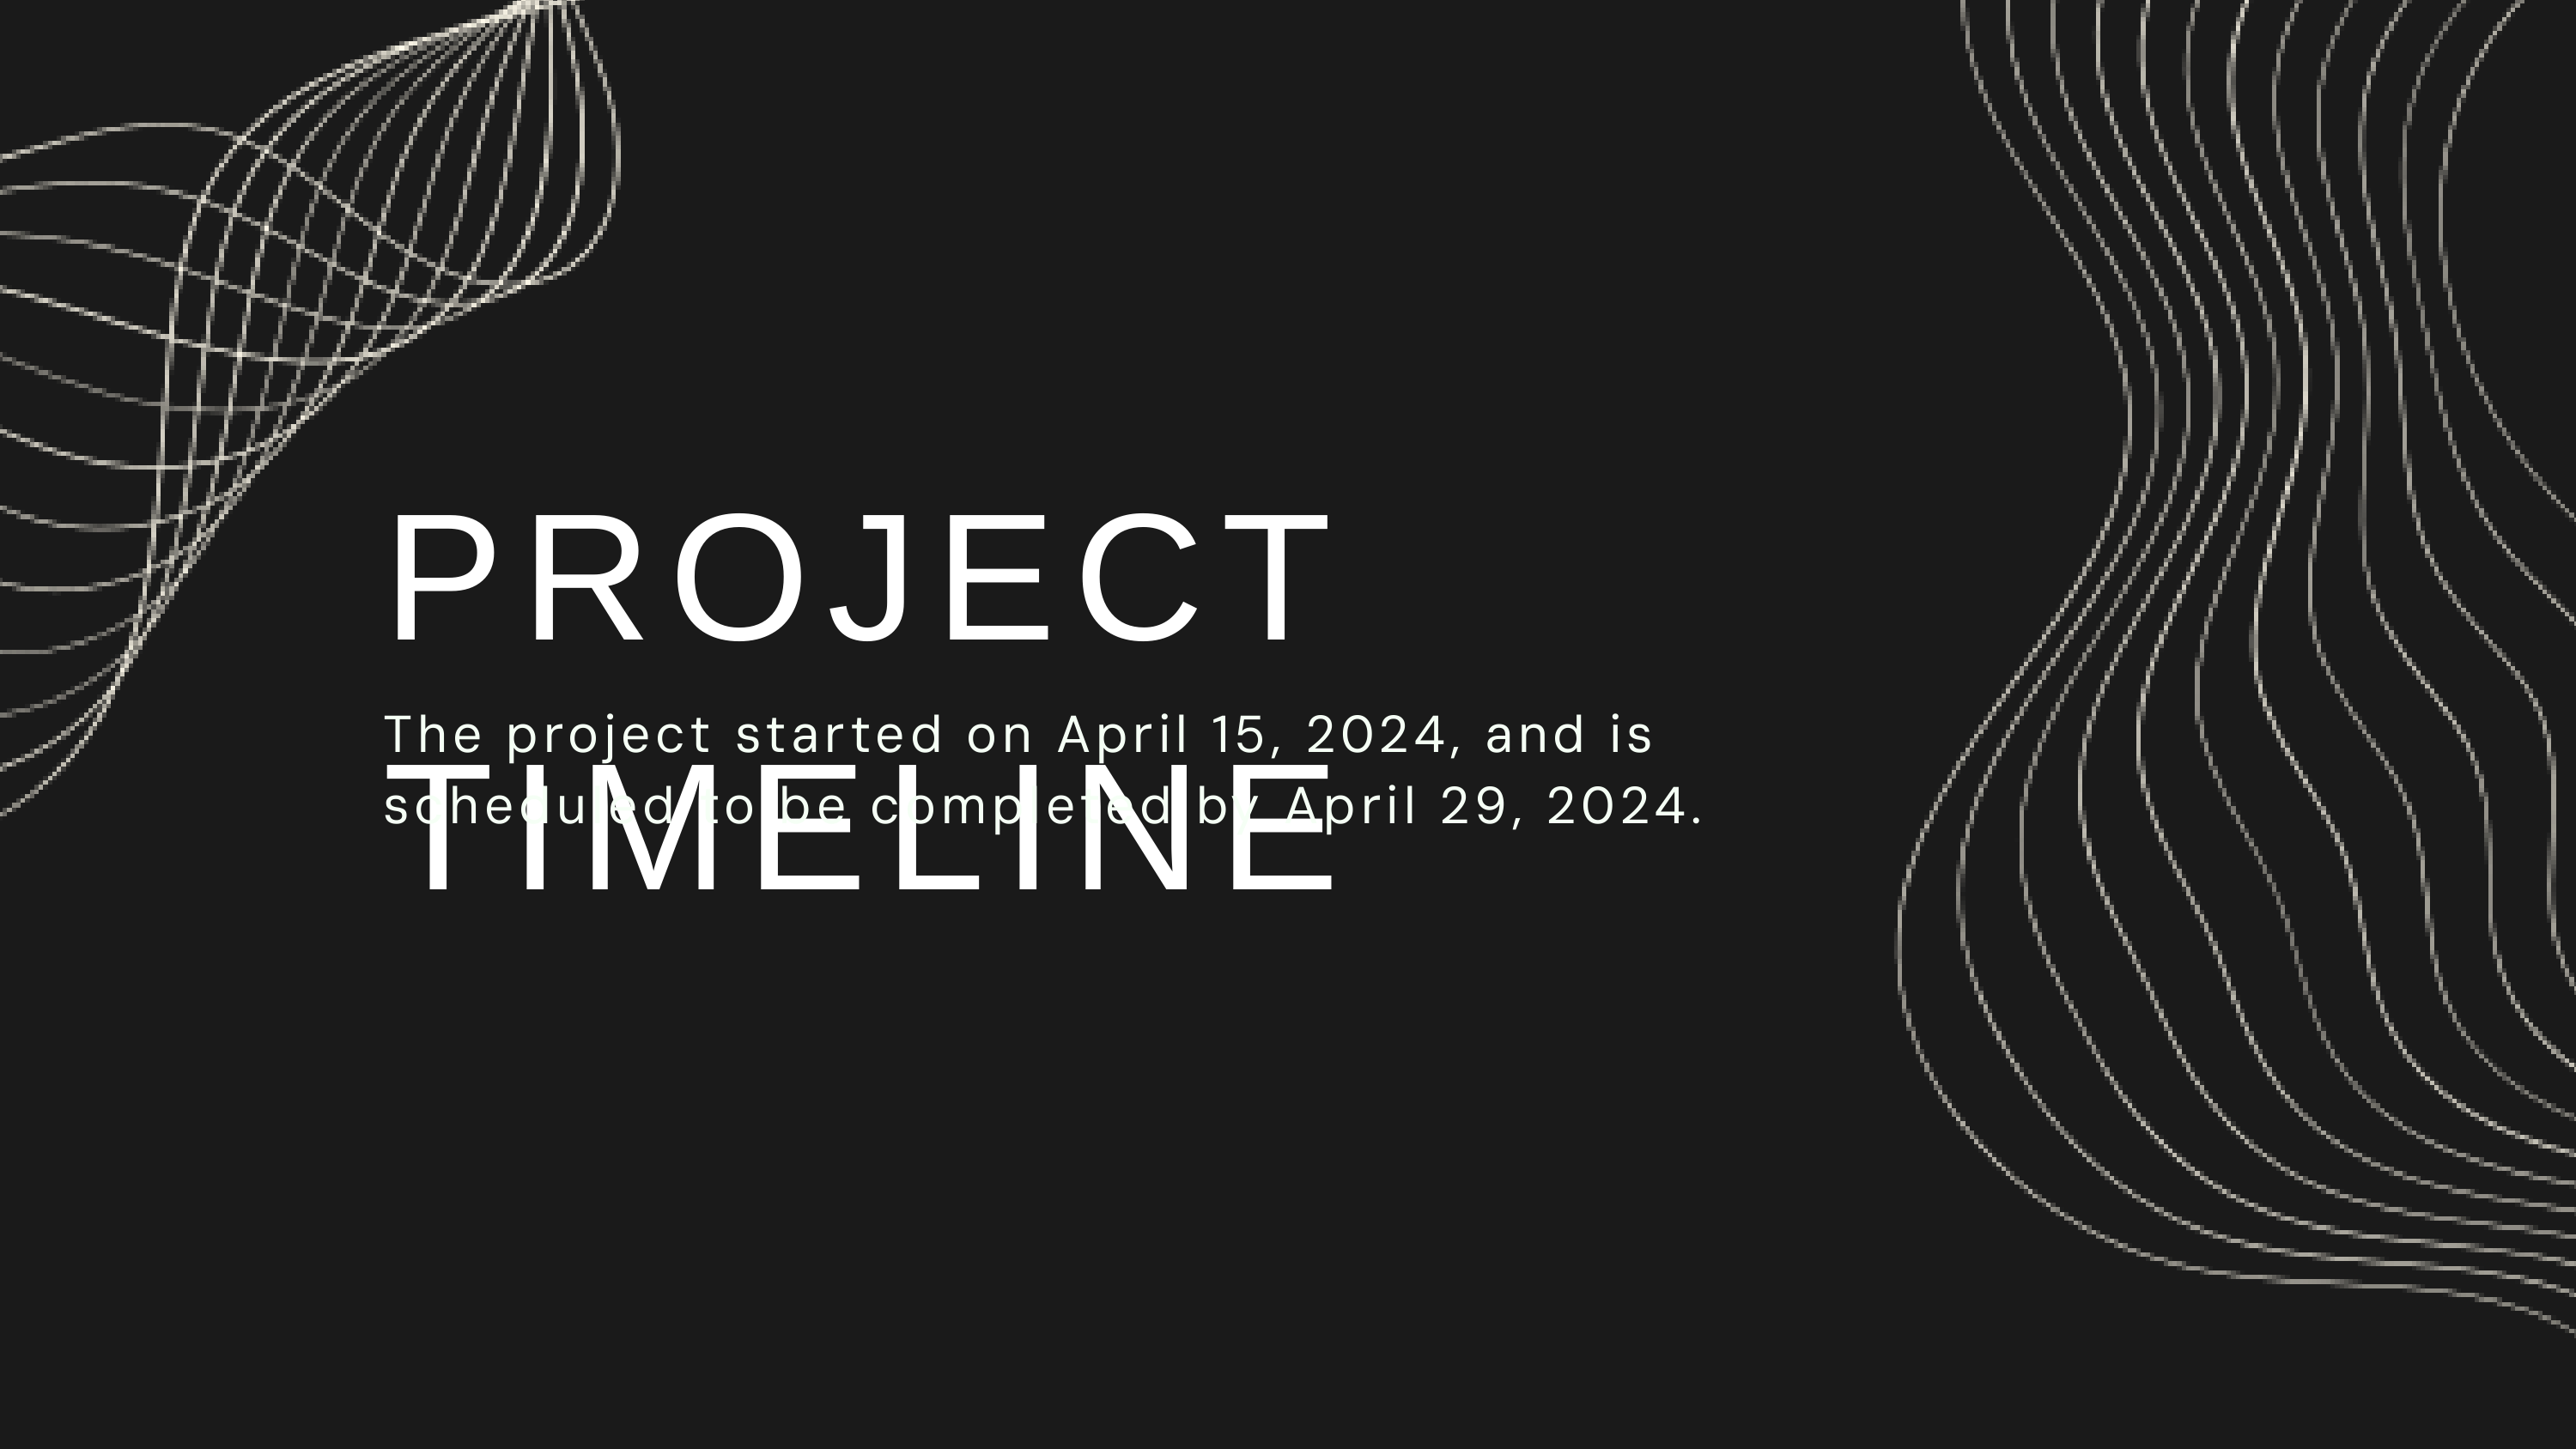

PROJECT TIMELINE
The project started on April 15, 2024, and is scheduled to be completed by April 29, 2024.